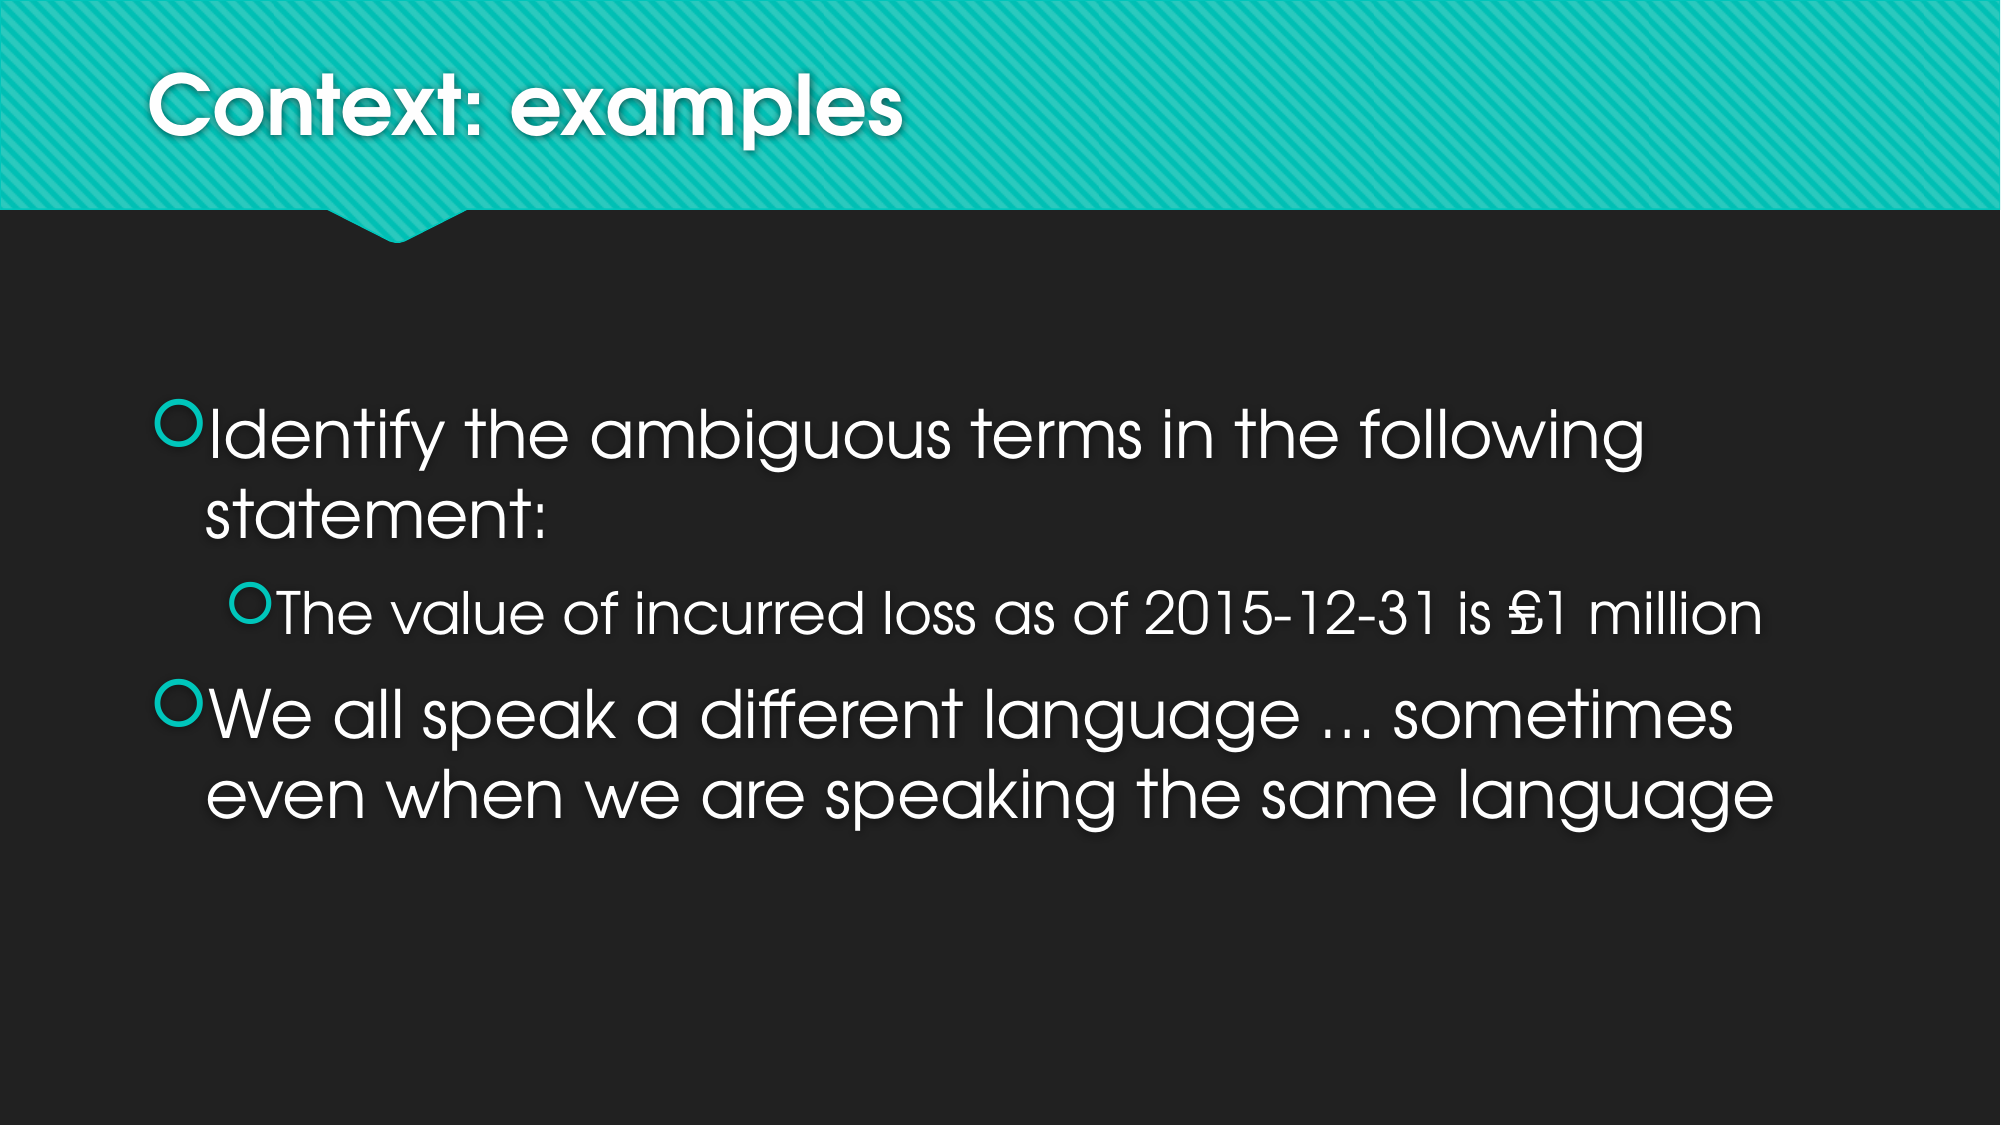

# Context: examples
Identify the ambiguous terms in the following statement:
The value of incurred loss as of 2015-12-31 is ₤1 million
We all speak a different language … sometimes even when we are speaking the same language